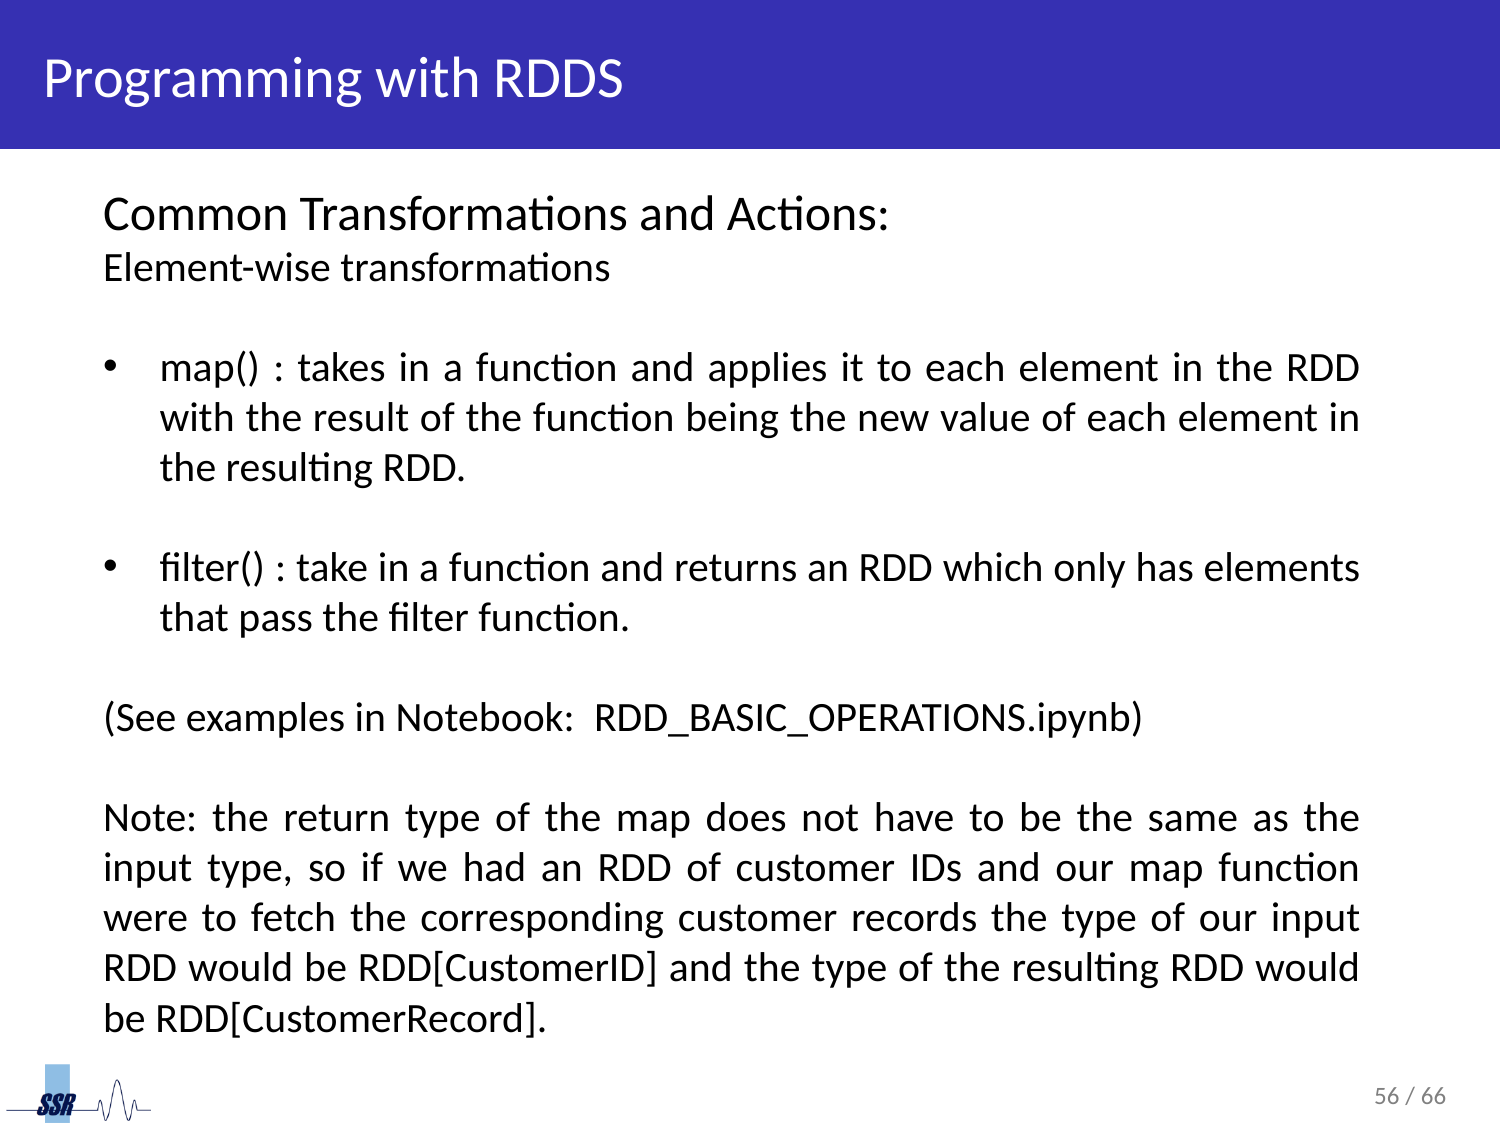

# Programming with RDDS
Common Transformations and Actions:
Element-wise transformations
map() : takes in a function and applies it to each element in the RDD with the result of the function being the new value of each element in the resulting RDD.
filter() : take in a function and returns an RDD which only has elements that pass the filter function.
(See examples in Notebook:  RDD_BASIC_OPERATIONS.ipynb)
Note: the return type of the map does not have to be the same as the input type, so if we had an RDD of customer IDs and our map function were to fetch the corresponding customer records the type of our input RDD would be RDD[CustomerID] and the type of the resulting RDD would be RDD[CustomerRecord].